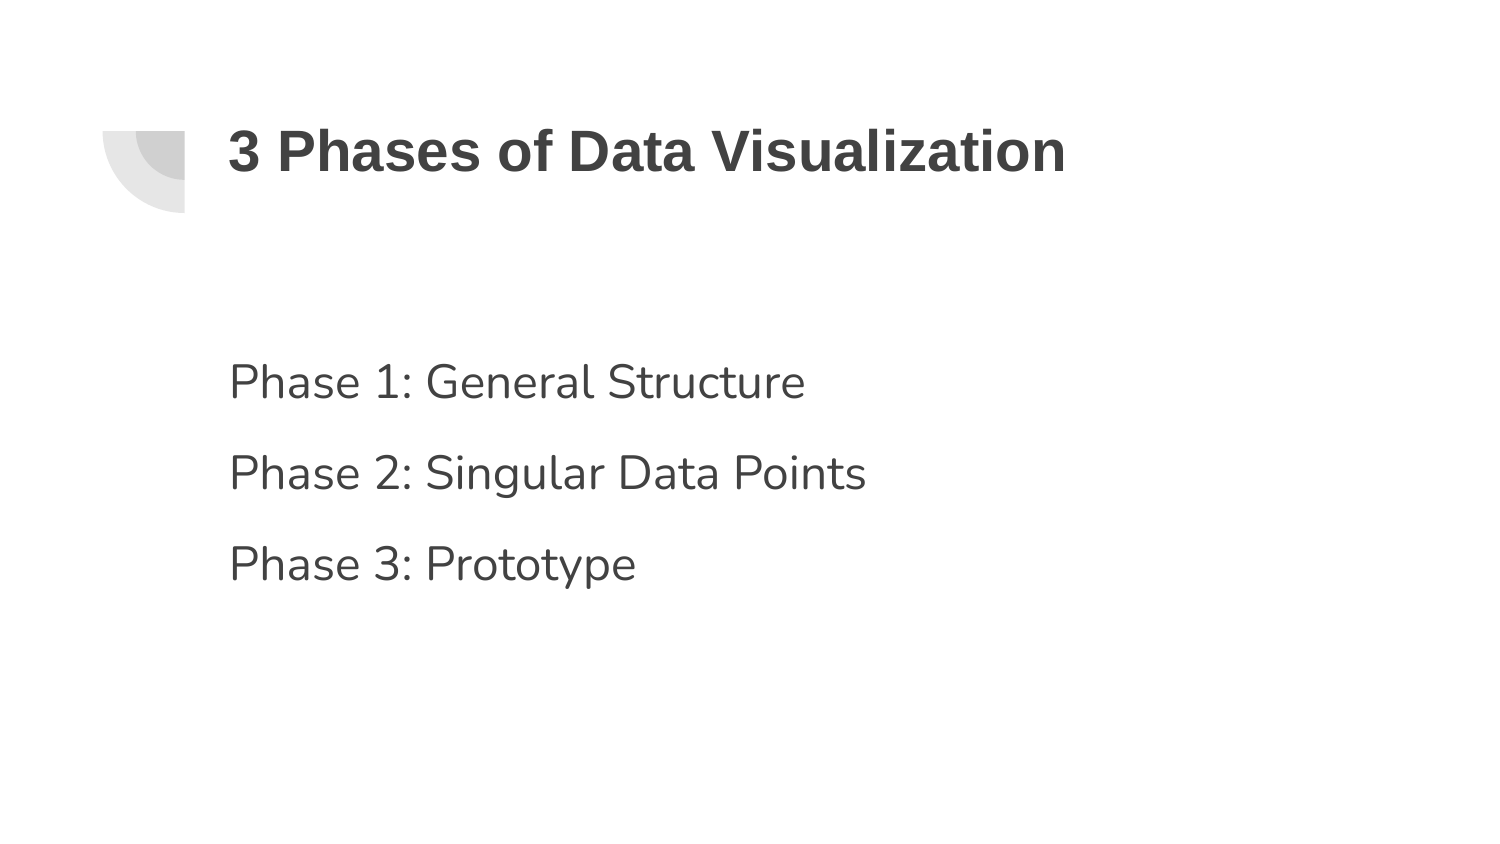

# 3 Phases of Data Visualization
Phase 1: General Structure
Phase 2: Singular Data Points
Phase 3: Prototype